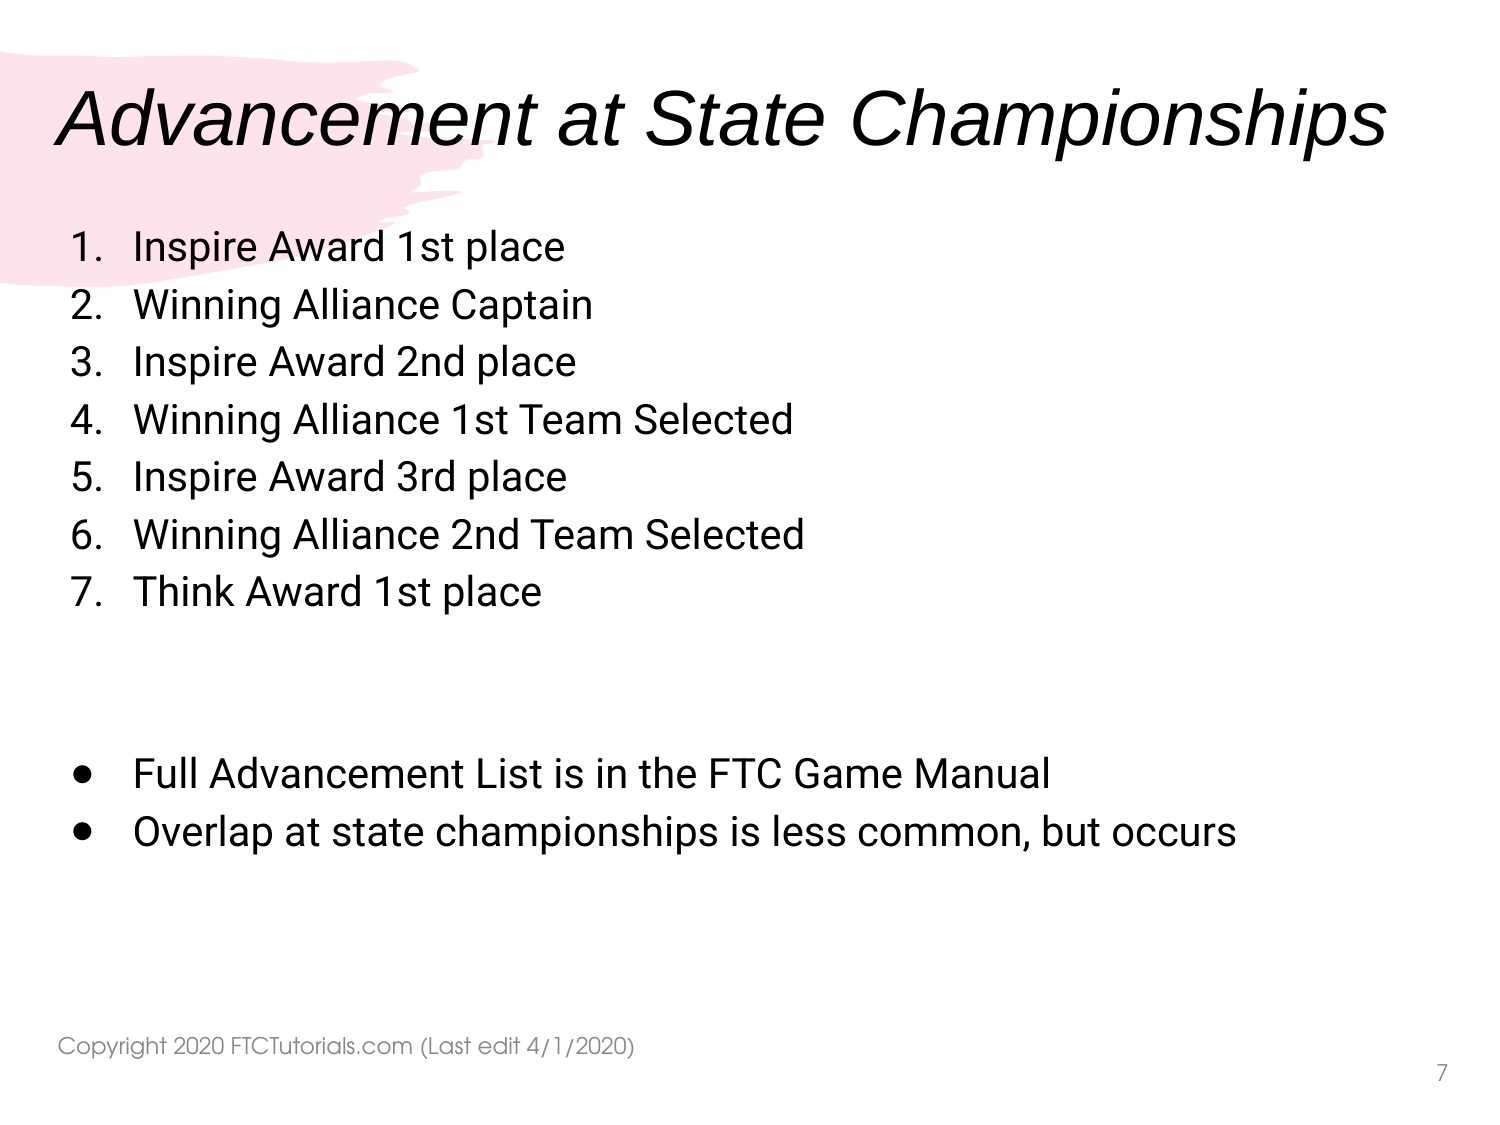

# Advancement at State Championships
Inspire Award 1st place
Winning Alliance Captain
Inspire Award 2nd place
Winning Alliance 1st Team Selected
Inspire Award 3rd place
Winning Alliance 2nd Team Selected
Think Award 1st place

Full Advancement List is in the FTC Game Manual
Overlap at state championships is less common, but occurs

Copyright 2020 FTCTutorials.com (Last edit 4/1/2020)

7